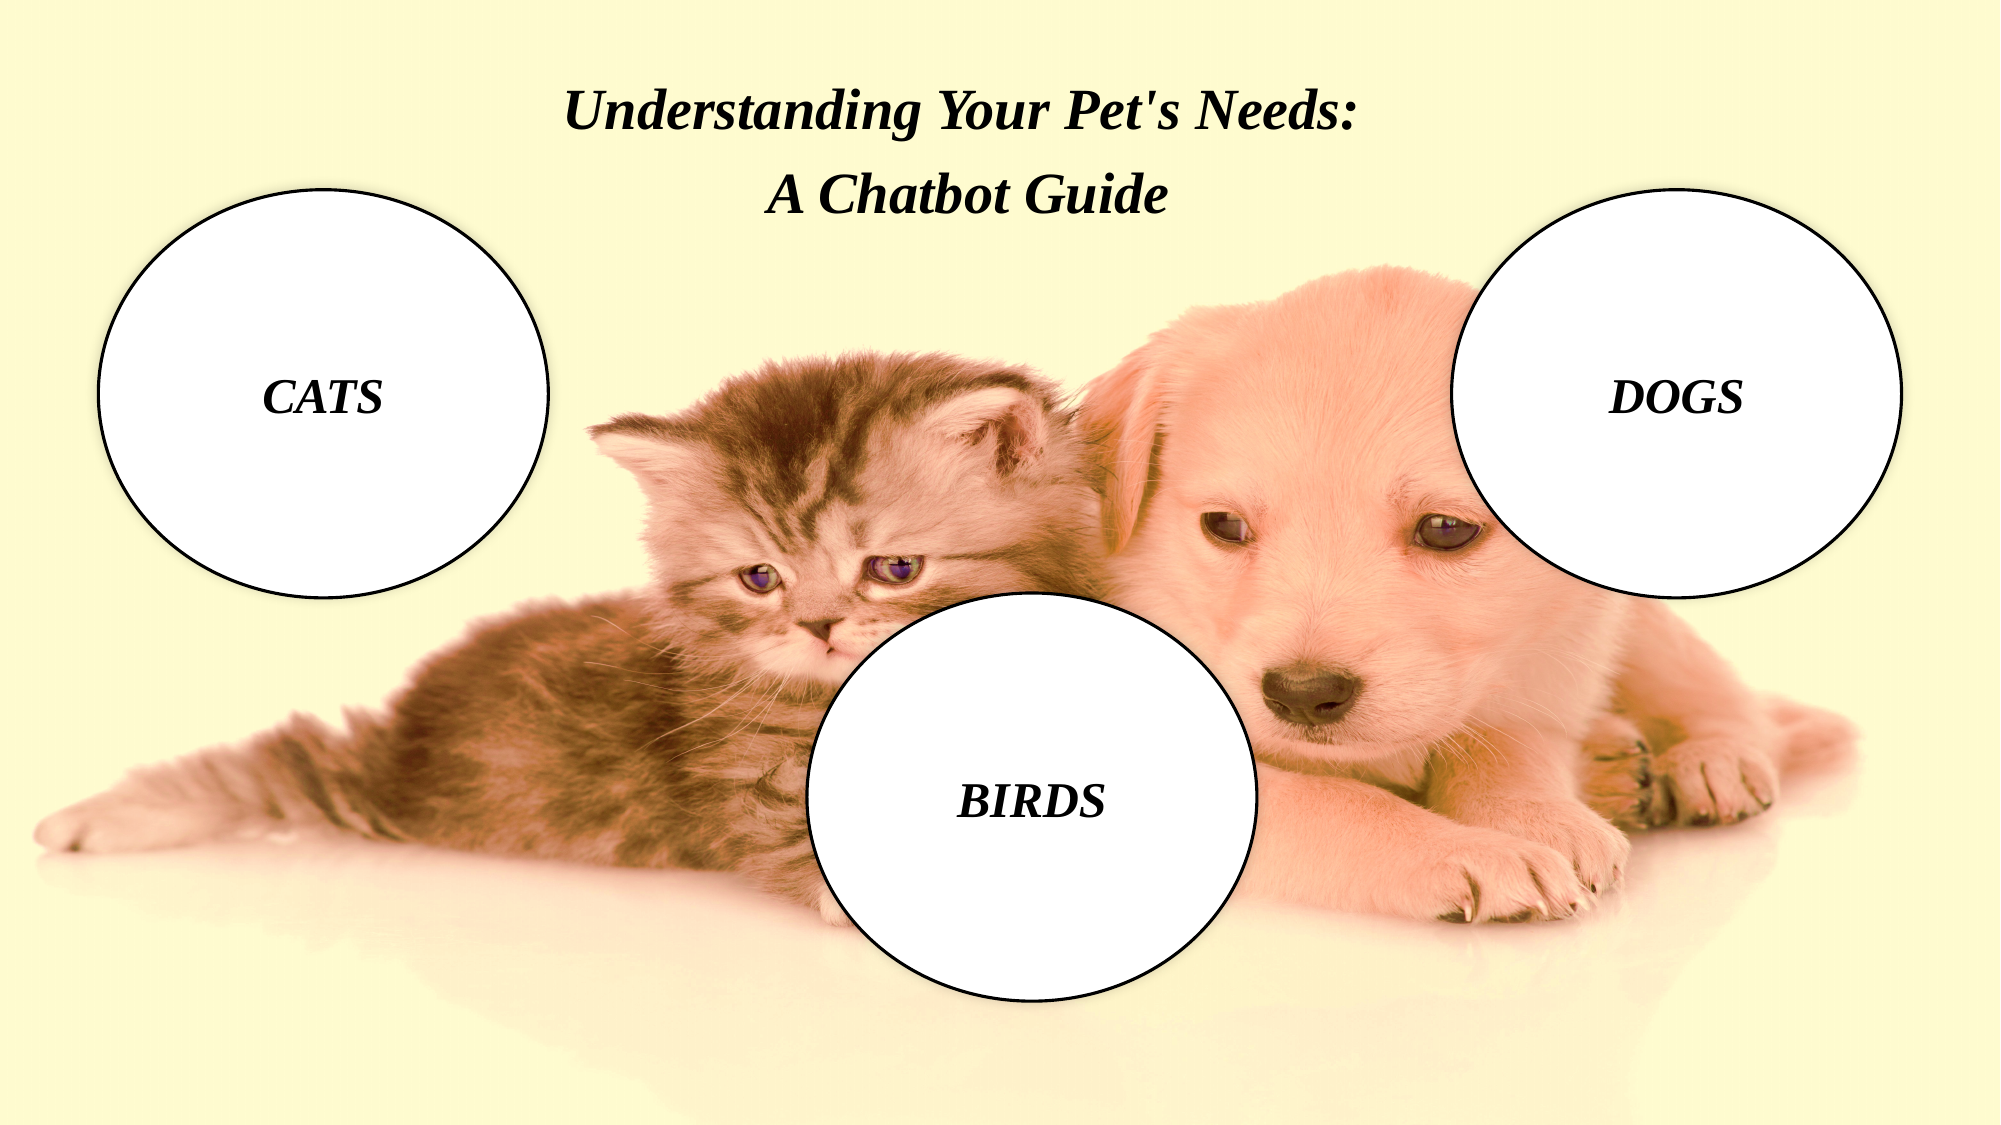

Understanding Your Pet's Needs:
A Chatbot Guide
CATS
DOGS
BIRDS